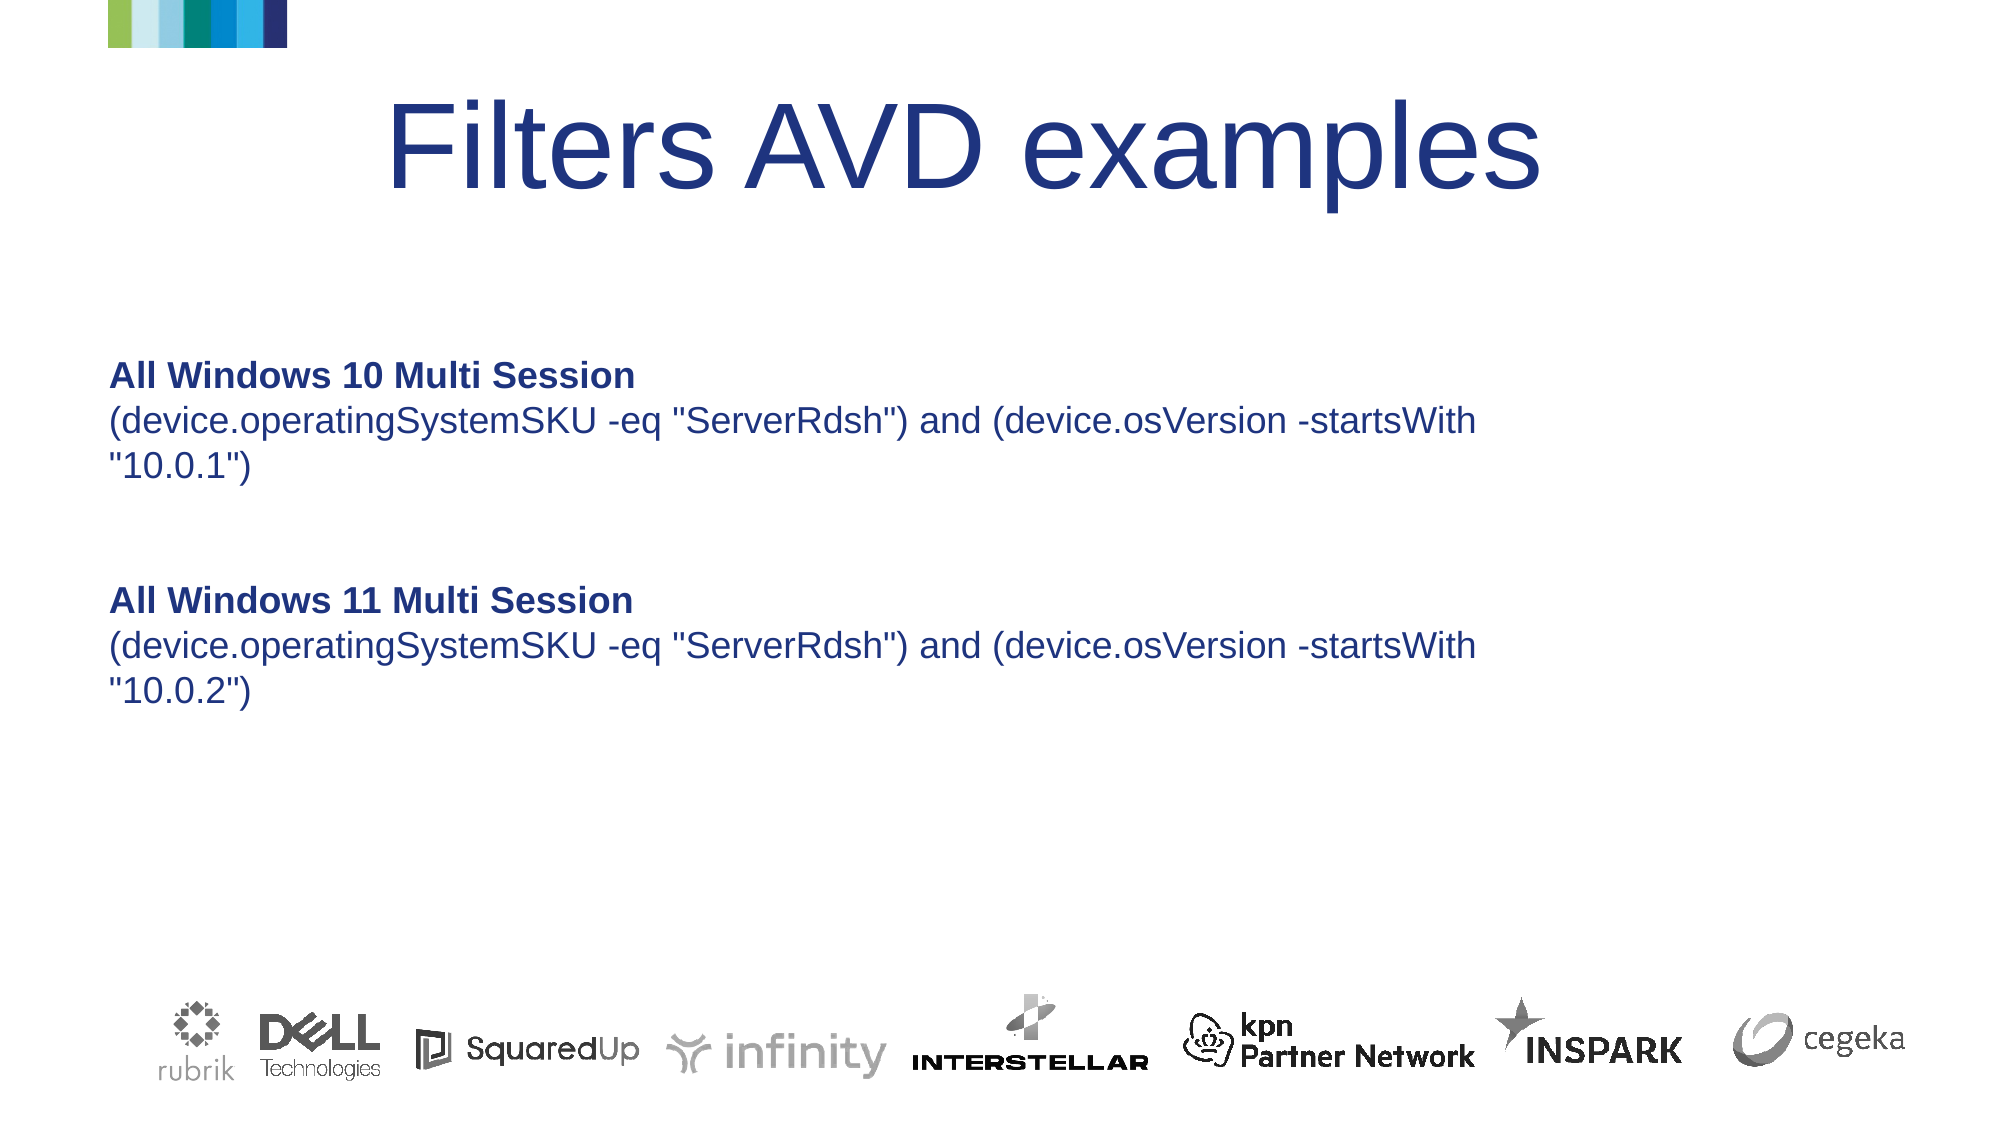

# Filters AVD examples

All Windows 10 Multi Session
(device.operatingSystemSKU -eq "ServerRdsh") and (device.osVersion -startsWith "10.0.1")

All Windows 11 Multi Session
(device.operatingSystemSKU -eq "ServerRdsh") and (device.osVersion -startsWith "10.0.2")